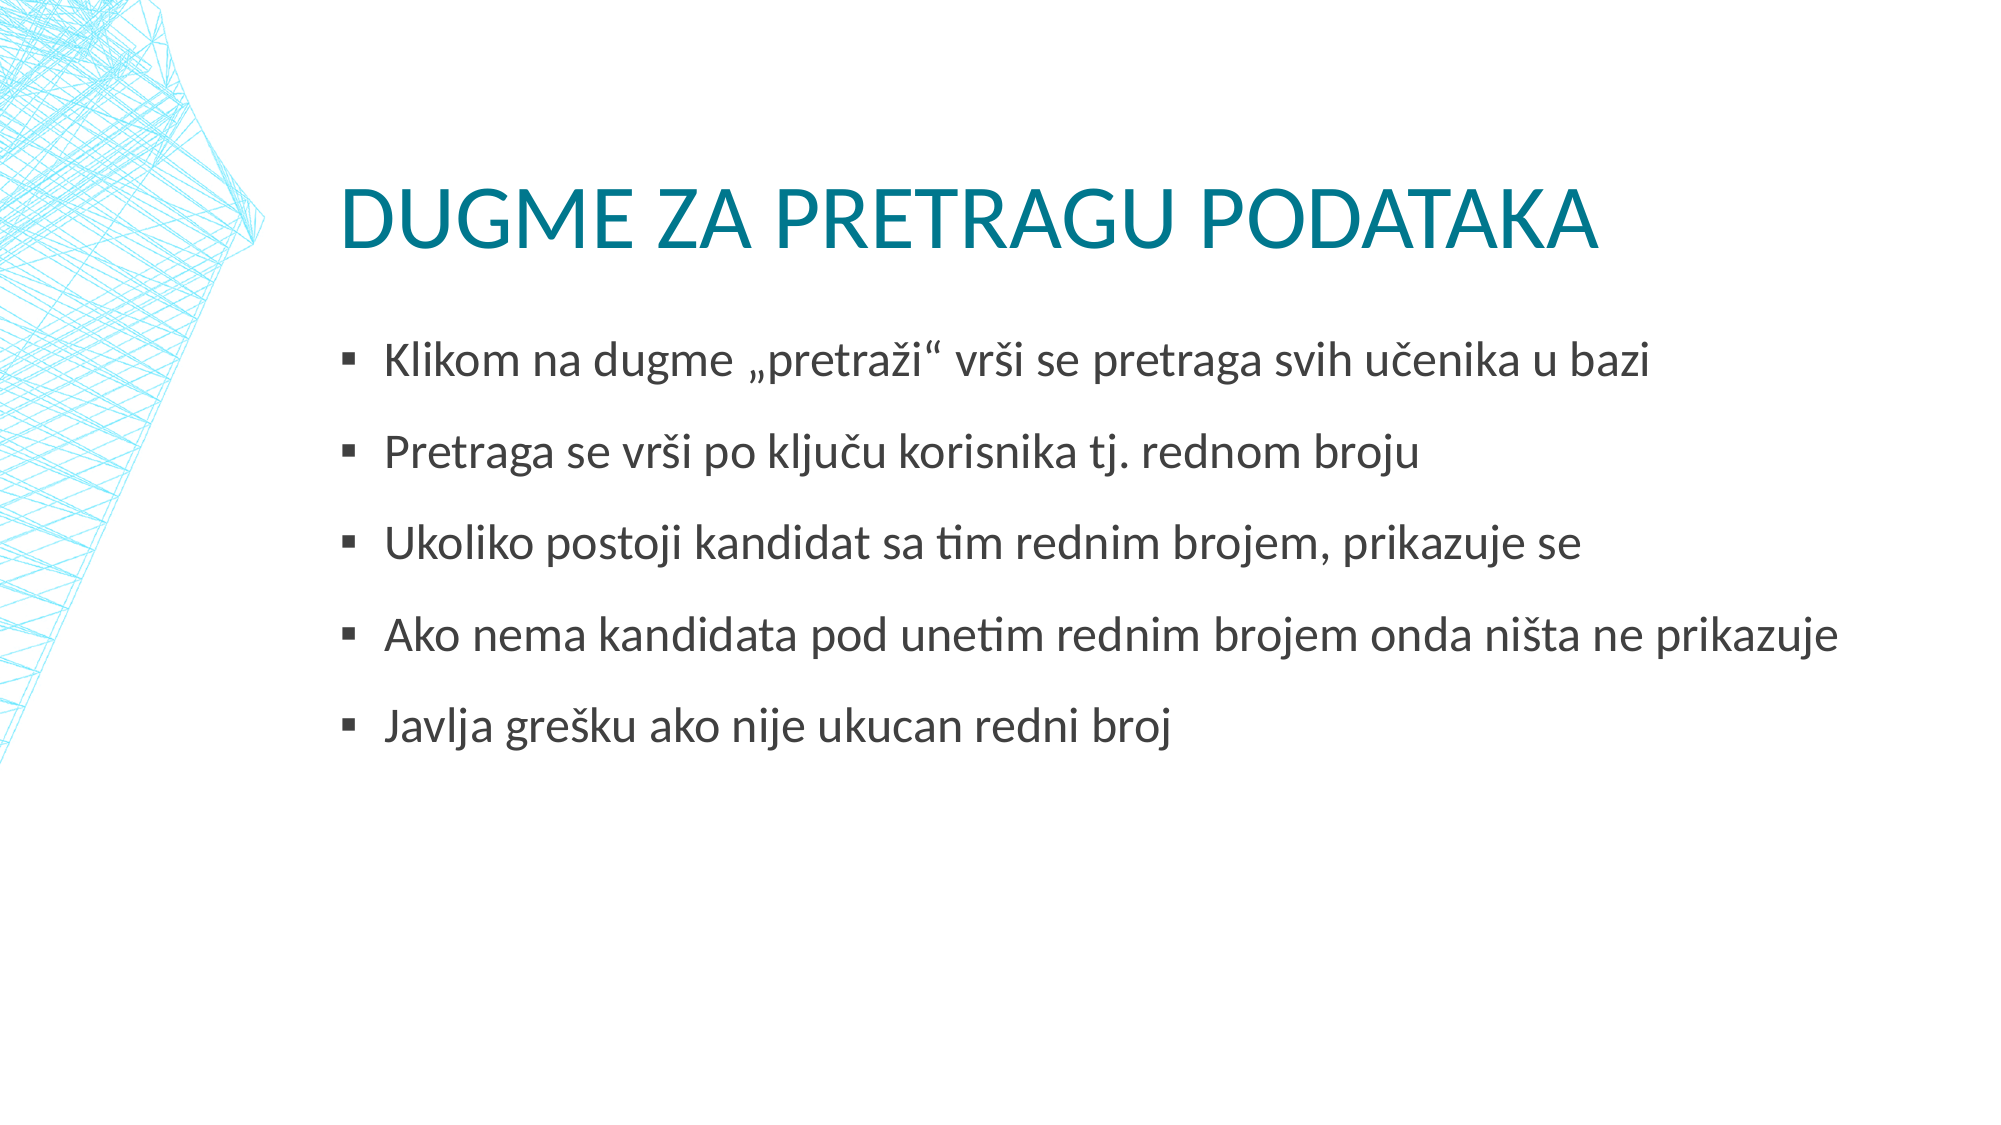

# Dugme za pretragu podataka
Klikom na dugme „pretraži“ vrši se pretraga svih učenika u bazi
Pretraga se vrši po ključu korisnika tj. rednom broju
Ukoliko postoji kandidat sa tim rednim brojem, prikazuje se
Ako nema kandidata pod unetim rednim brojem onda ništa ne prikazuje
Javlja grešku ako nije ukucan redni broj